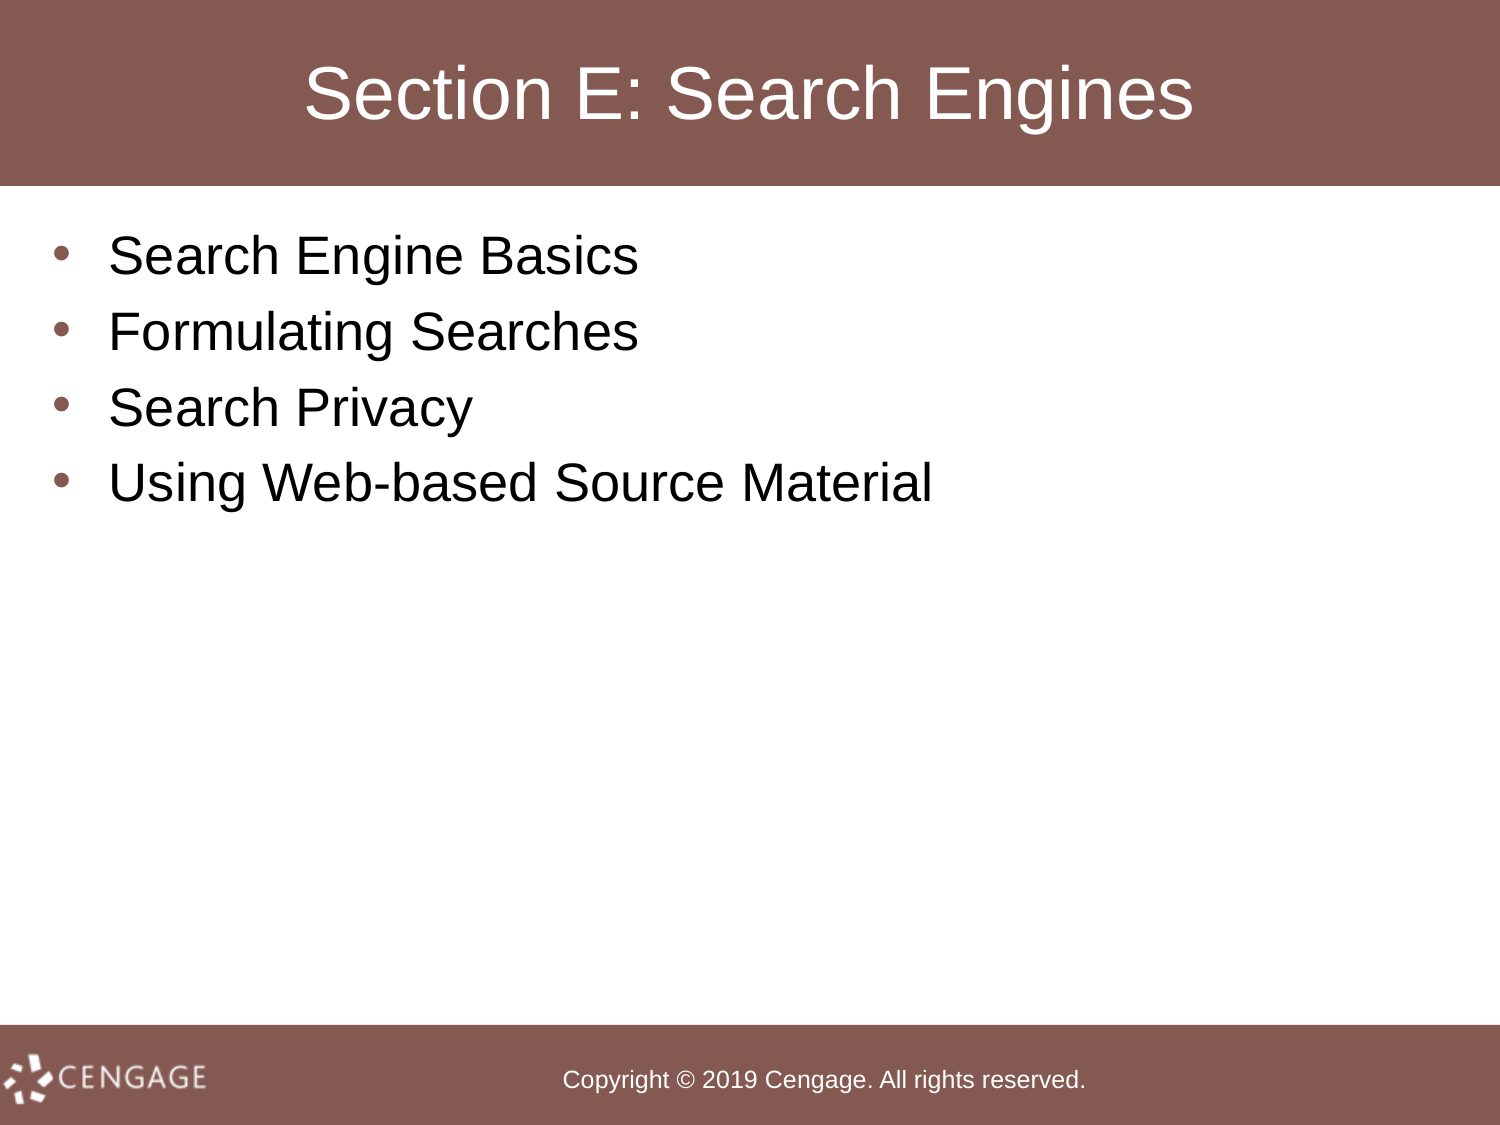

# Section E: Search Engines
Search Engine Basics
Formulating Searches
Search Privacy
Using Web-based Source Material